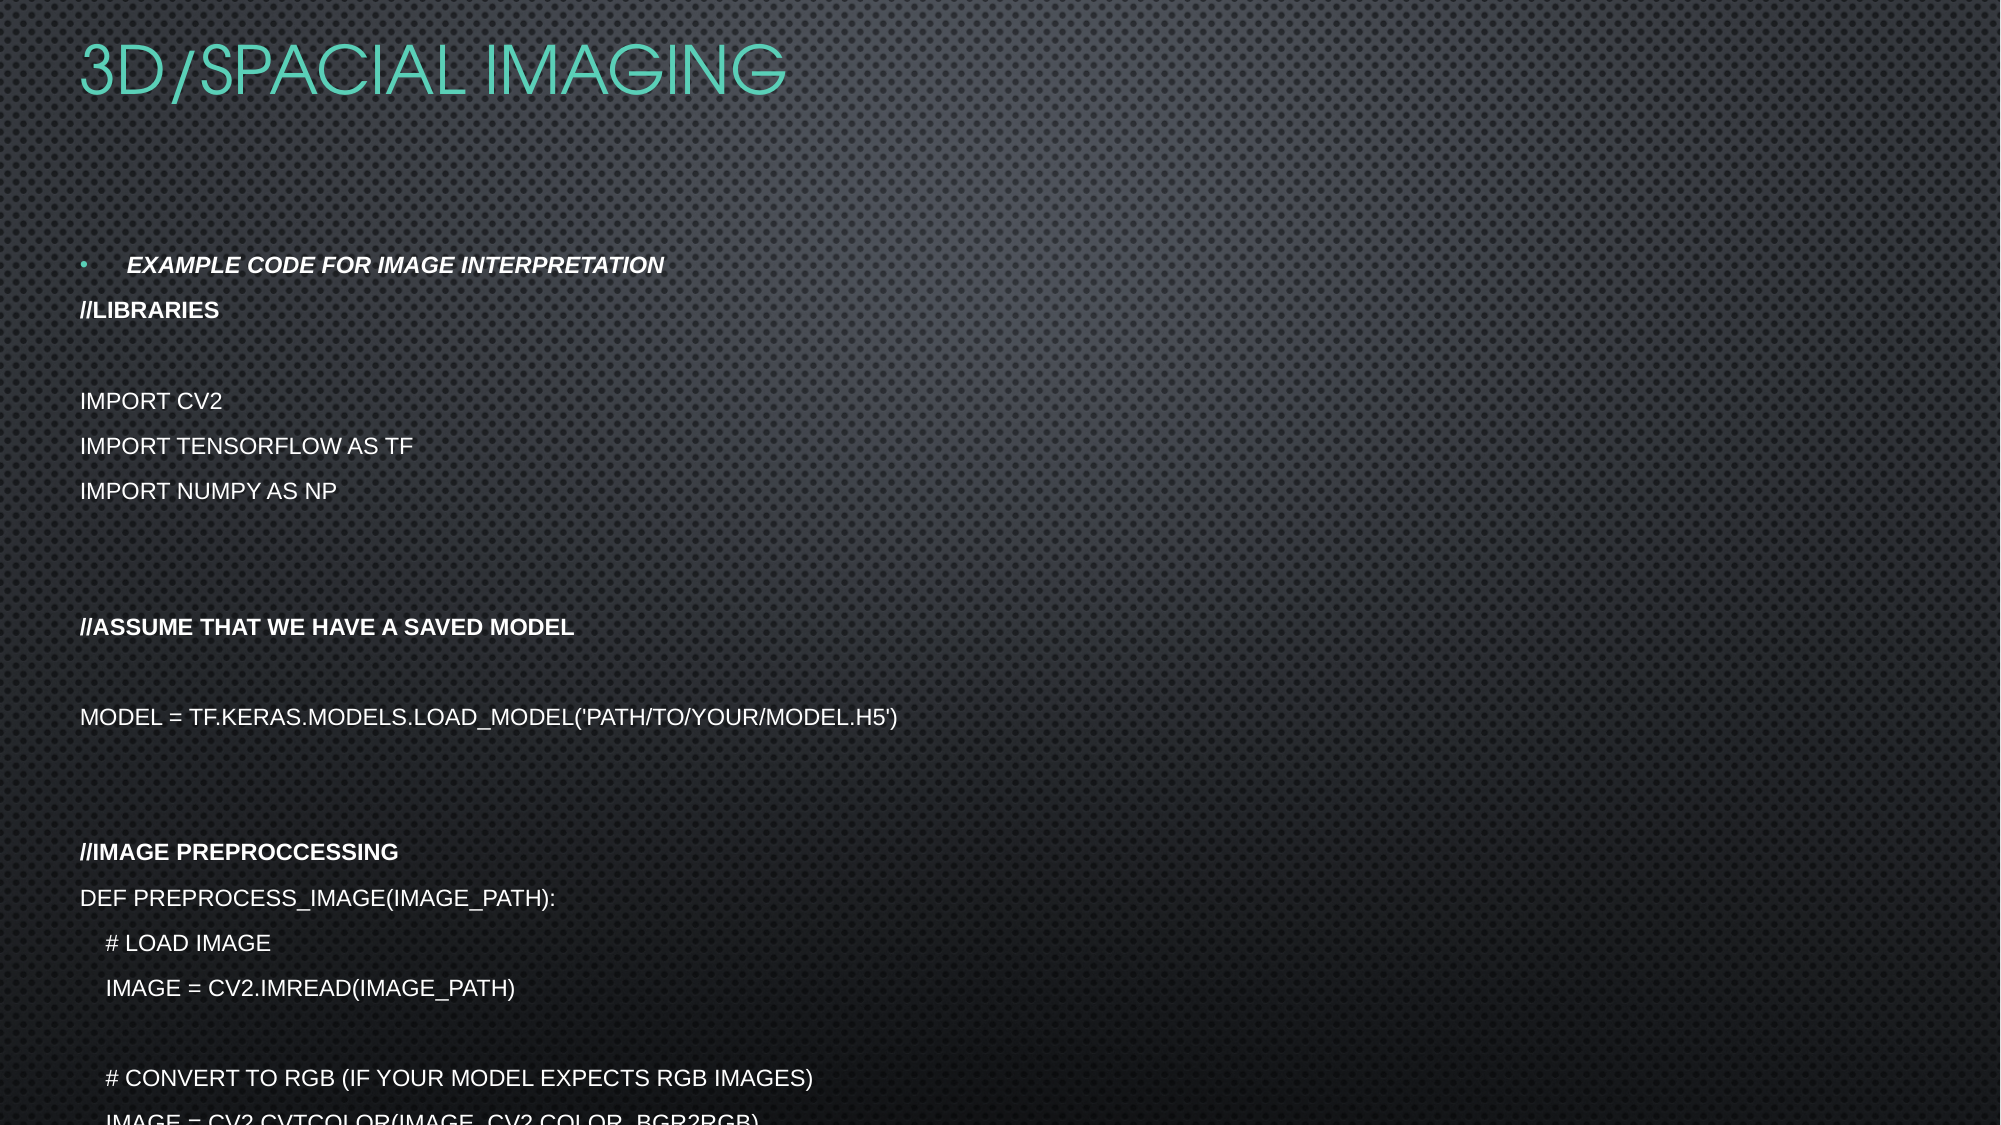

# 3D/Spacial imaging
Example code for image interpretation
//Libraries

import cv2
import tensorflow as tf
import numpy as np

//Assume that we have a saved model

model = tf.keras.models.load_model('path/to/your/model.h5')

//Image preproccessing
def preprocess_image(image_path):
    # Load image
    image = cv2.imread(image_path)

    # Convert to RGB (if your model expects RGB images)
    image = cv2.cvtColor(image, cv2.COLOR_BGR2RGB)